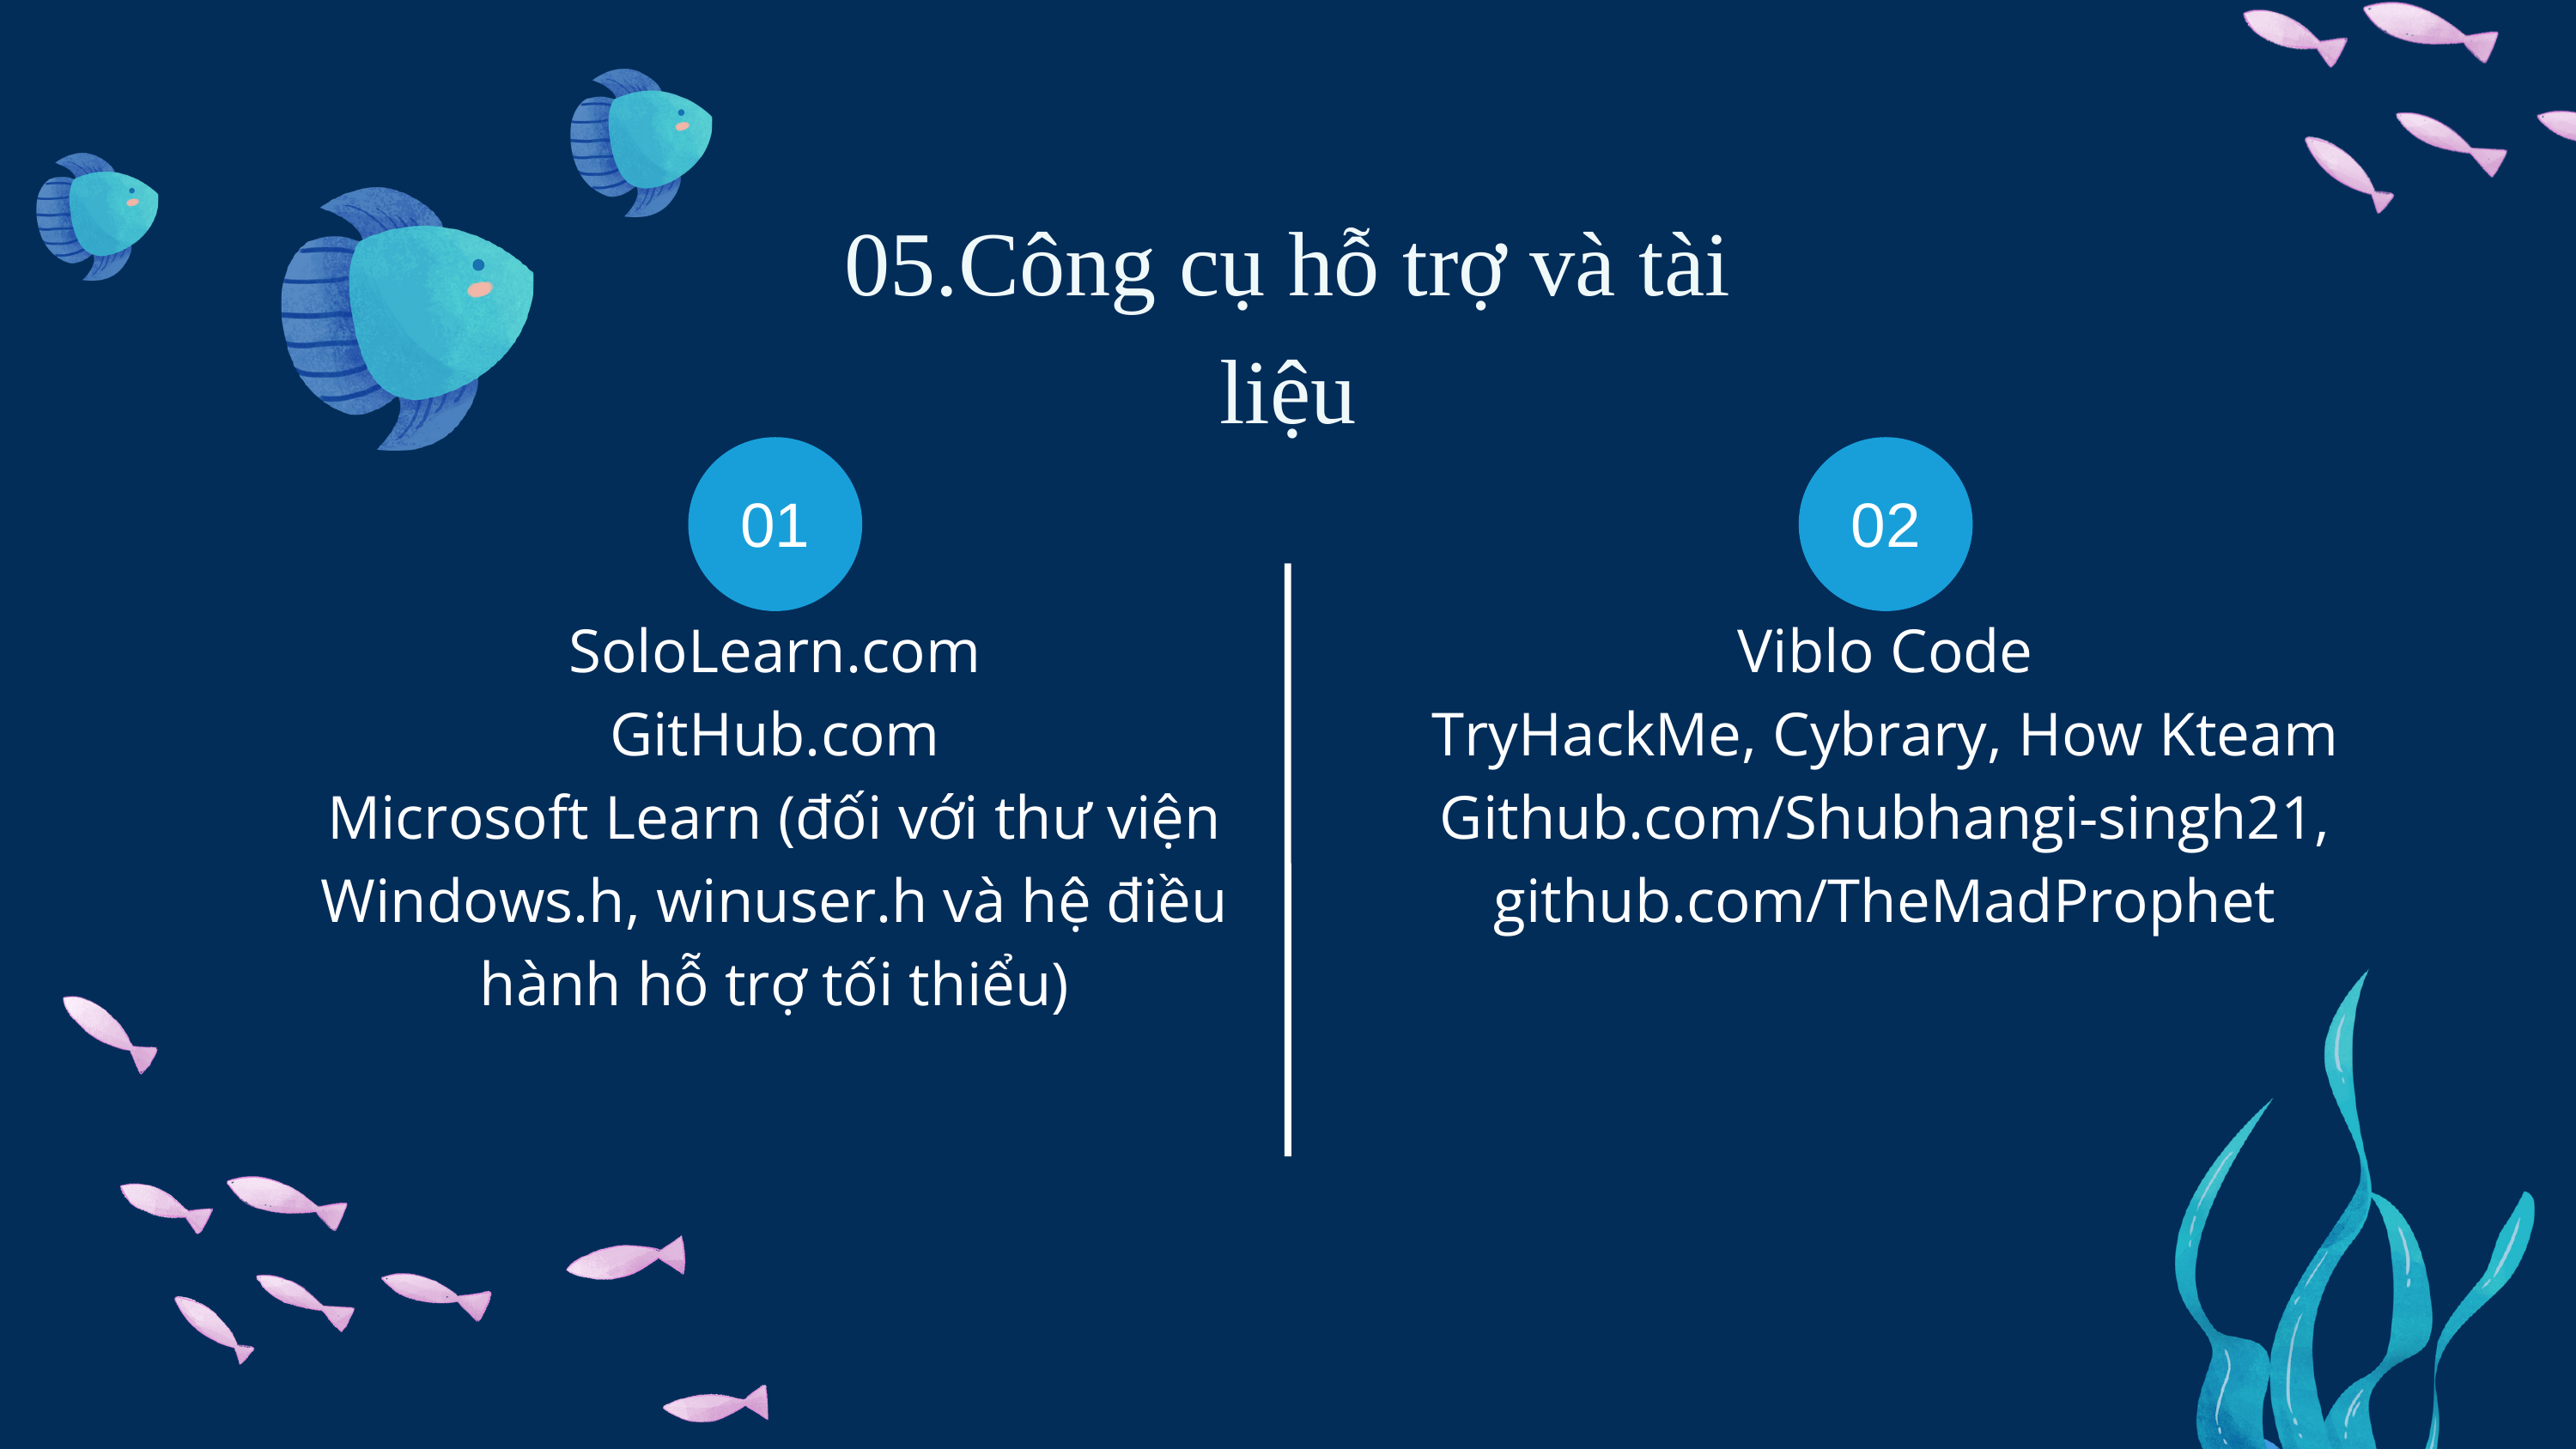

05.Công cụ hỗ trợ và tài liệu

01

02

SoloLearn.com
GitHub.com
Microsoft Learn (đối với thư viện Windows.h, winuser.h và hệ điều hành hỗ trợ tối thiểu)

Viblo Code
TryHackMe, Cybrary, How Kteam
Github.com/Shubhangi-singh21, github.com/TheMadProphet